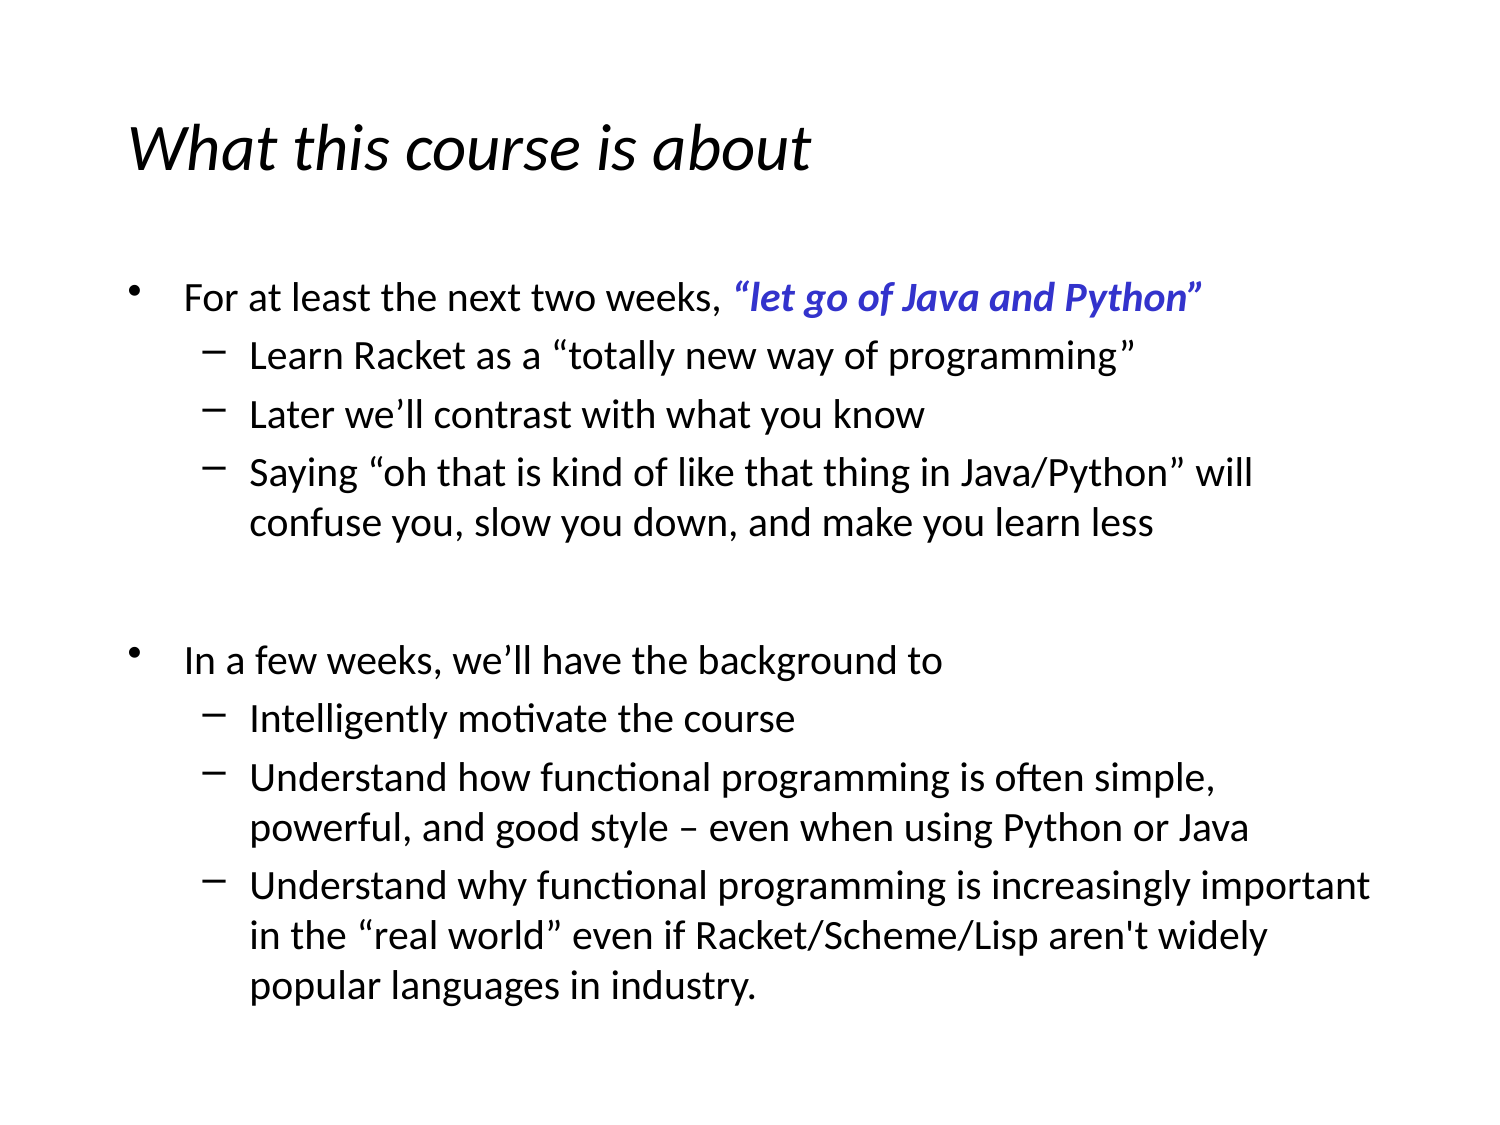

# What this course is about
For at least the next two weeks, “let go of Java and Python”
Learn Racket as a “totally new way of programming”
Later we’ll contrast with what you know
Saying “oh that is kind of like that thing in Java/Python” will confuse you, slow you down, and make you learn less

In a few weeks, we’ll have the background to
Intelligently motivate the course
Understand how functional programming is often simple, powerful, and good style – even when using Python or Java
Understand why functional programming is increasingly important in the “real world” even if Racket/Scheme/Lisp aren't widely popular languages in industry.